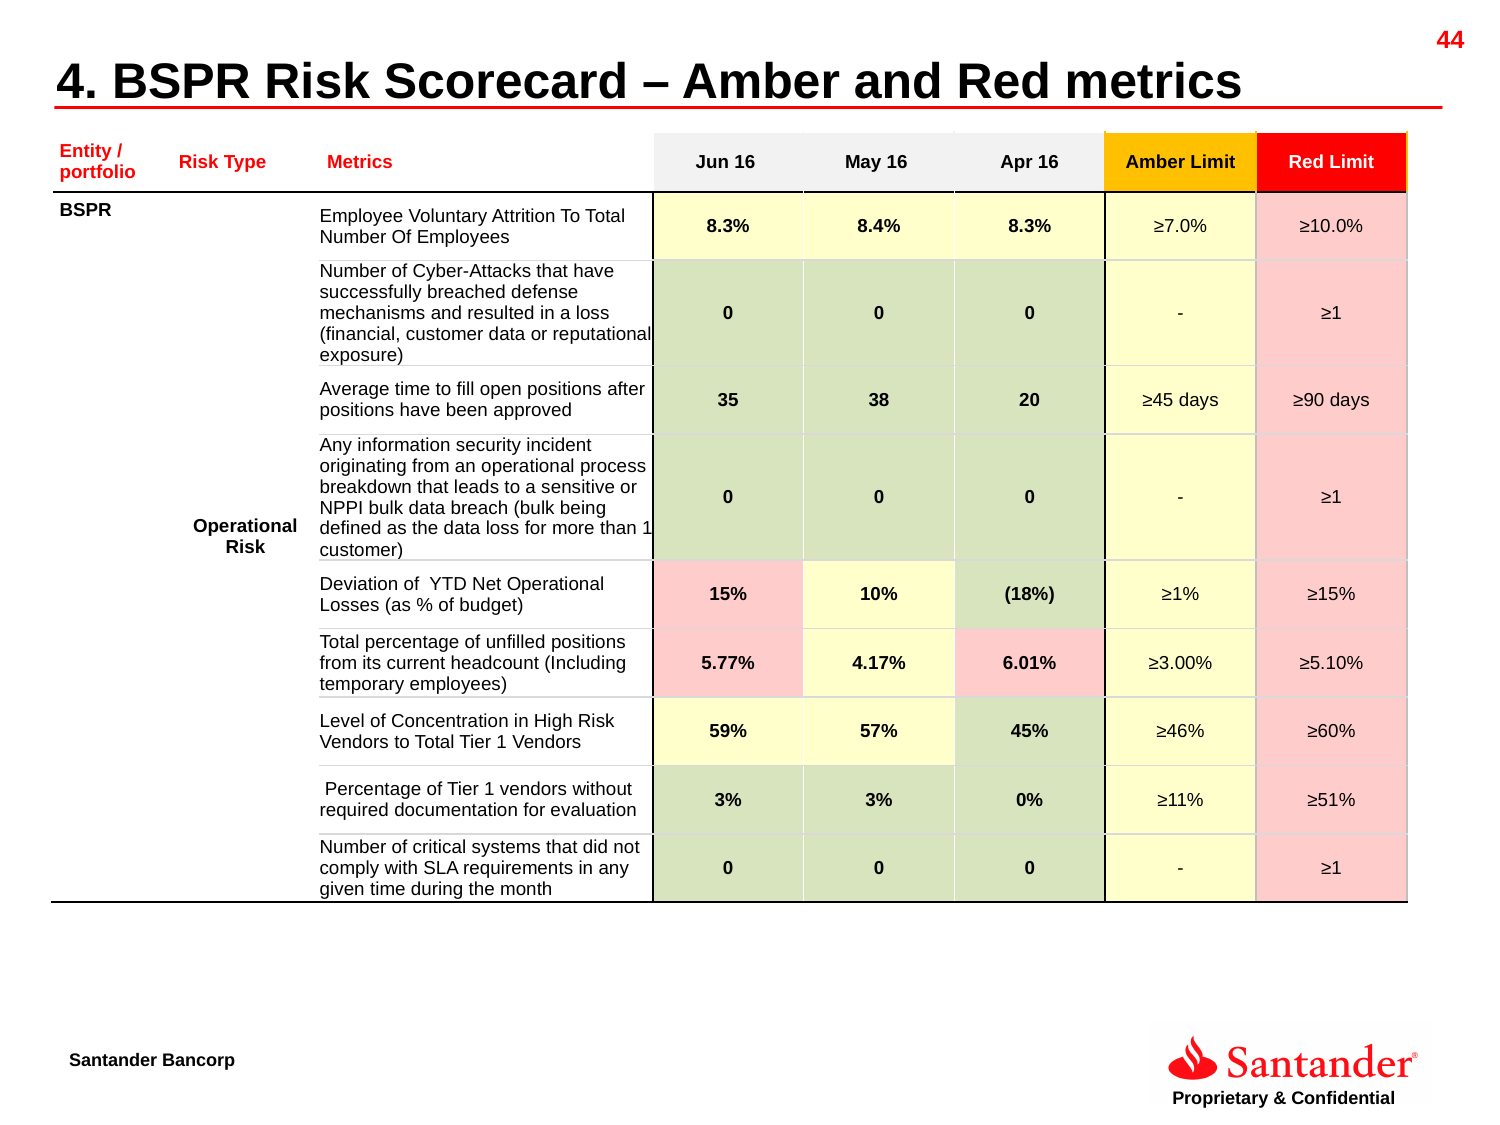

44
4. BSPR Risk Scorecard – Amber and Red metrics
|  |  |  |  |  |  |  |  |
| --- | --- | --- | --- | --- | --- | --- | --- |
| Entity / portfolio | Risk Type | Metrics | Jun 16 | May 16 | Apr 16 | Amber Limit | Red Limit |
| BSPR | Operational Risk | Employee Voluntary Attrition To Total Number Of Employees | 8.3% | 8.4% | 8.3% | ≥7.0% | ≥10.0% |
|  |  | Number of Cyber-Attacks that have successfully breached defense mechanisms and resulted in a loss (financial, customer data or reputational exposure) | 0 | 0 | 0 | - | ≥1 |
|  |  | Average time to fill open positions after positions have been approved | 35 | 38 | 20 | ≥45 days | ≥90 days |
|  |  | Any information security incident originating from an operational process breakdown that leads to a sensitive or NPPI bulk data breach (bulk being defined as the data loss for more than 1 customer) | 0 | 0 | 0 | - | ≥1 |
|  |  | Deviation of YTD Net Operational Losses (as % of budget) | 15% | 10% | (18%) | ≥1% | ≥15% |
|  |  | Total percentage of unfilled positions from its current headcount (Including temporary employees) | 5.77% | 4.17% | 6.01% | ≥3.00% | ≥5.10% |
|  |  | Level of Concentration in High Risk Vendors to Total Tier 1 Vendors | 59% | 57% | 45% | ≥46% | ≥60% |
|  |  | Percentage of Tier 1 vendors without required documentation for evaluation | 3% | 3% | 0% | ≥11% | ≥51% |
|  |  | Number of critical systems that did not comply with SLA requirements in any given time during the month | 0 | 0 | 0 | - | ≥1 |